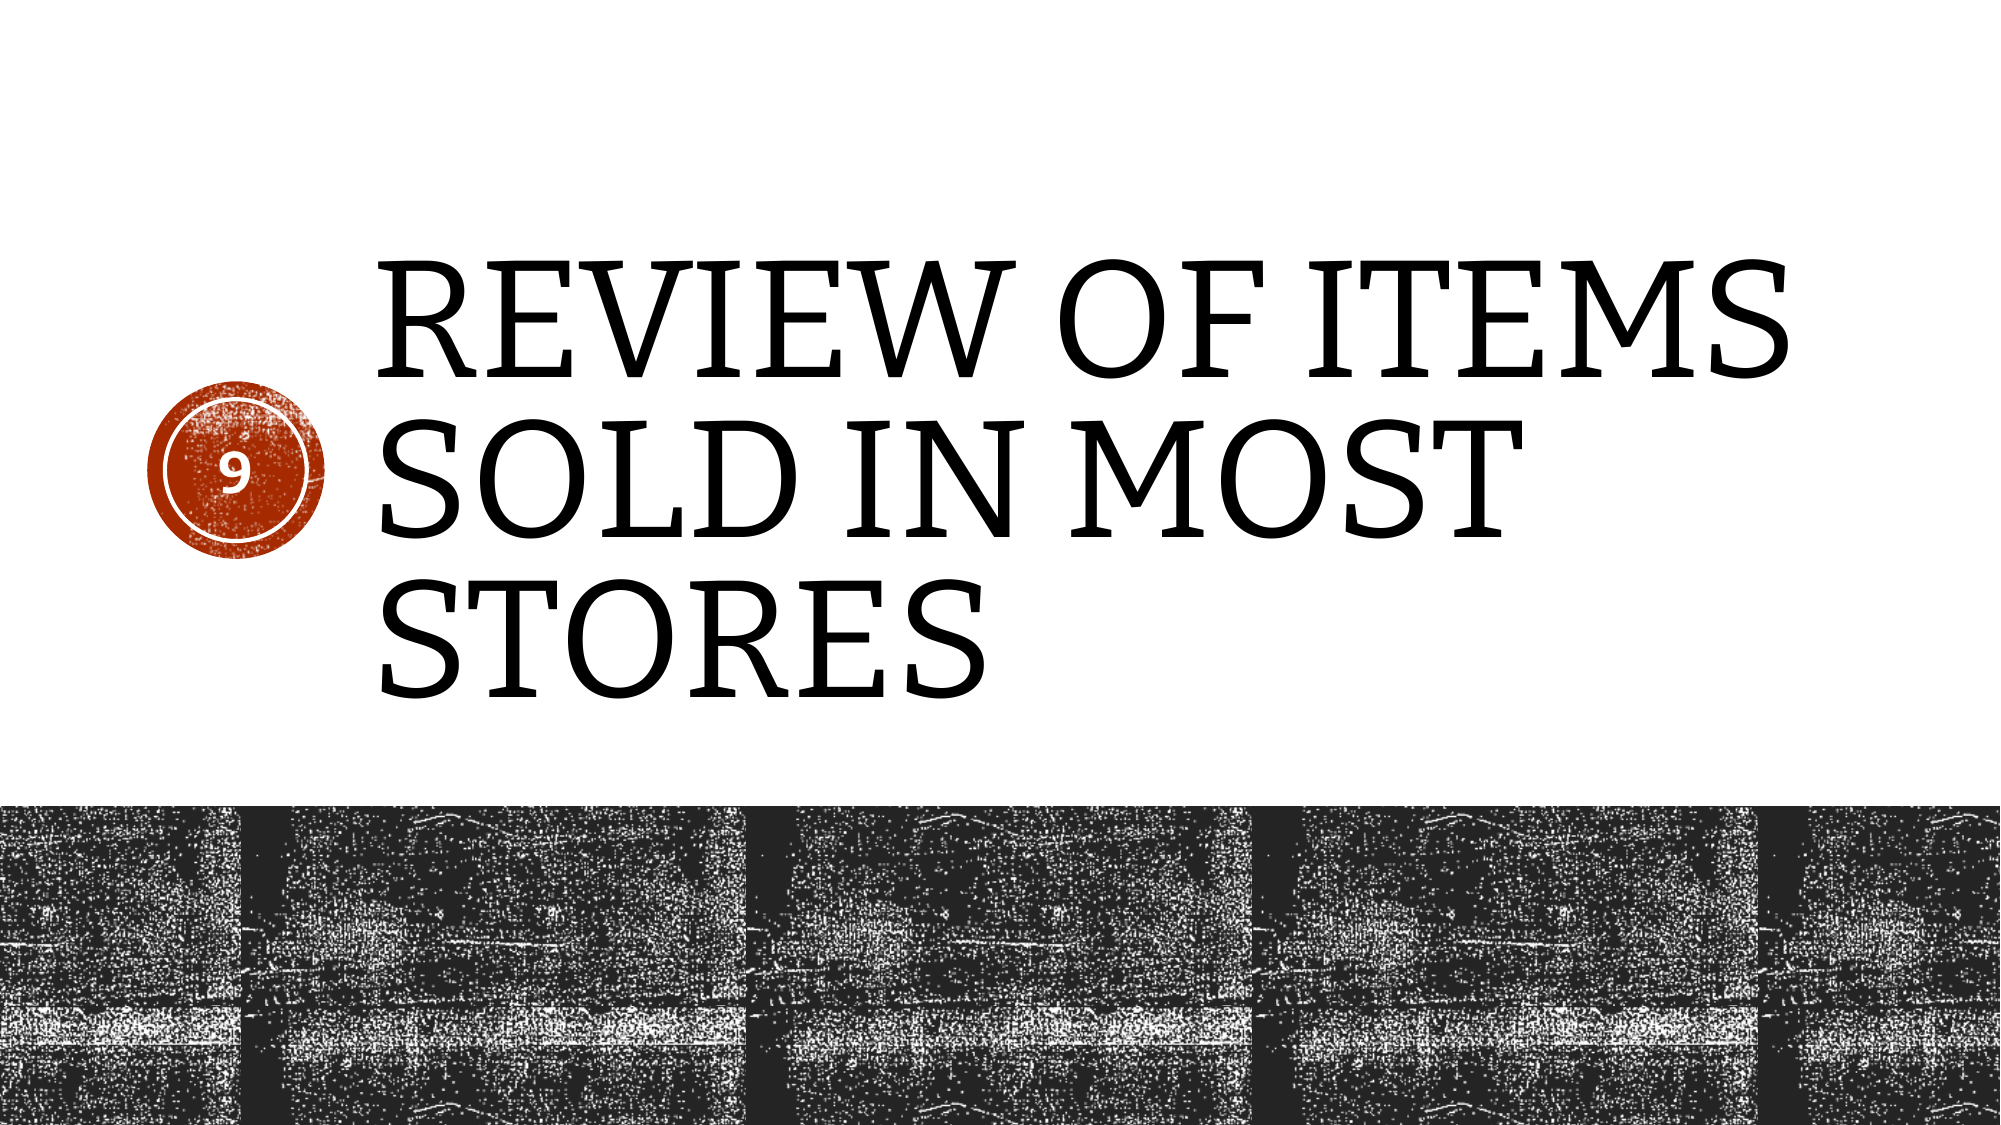

# Review of items sold in most stores
9